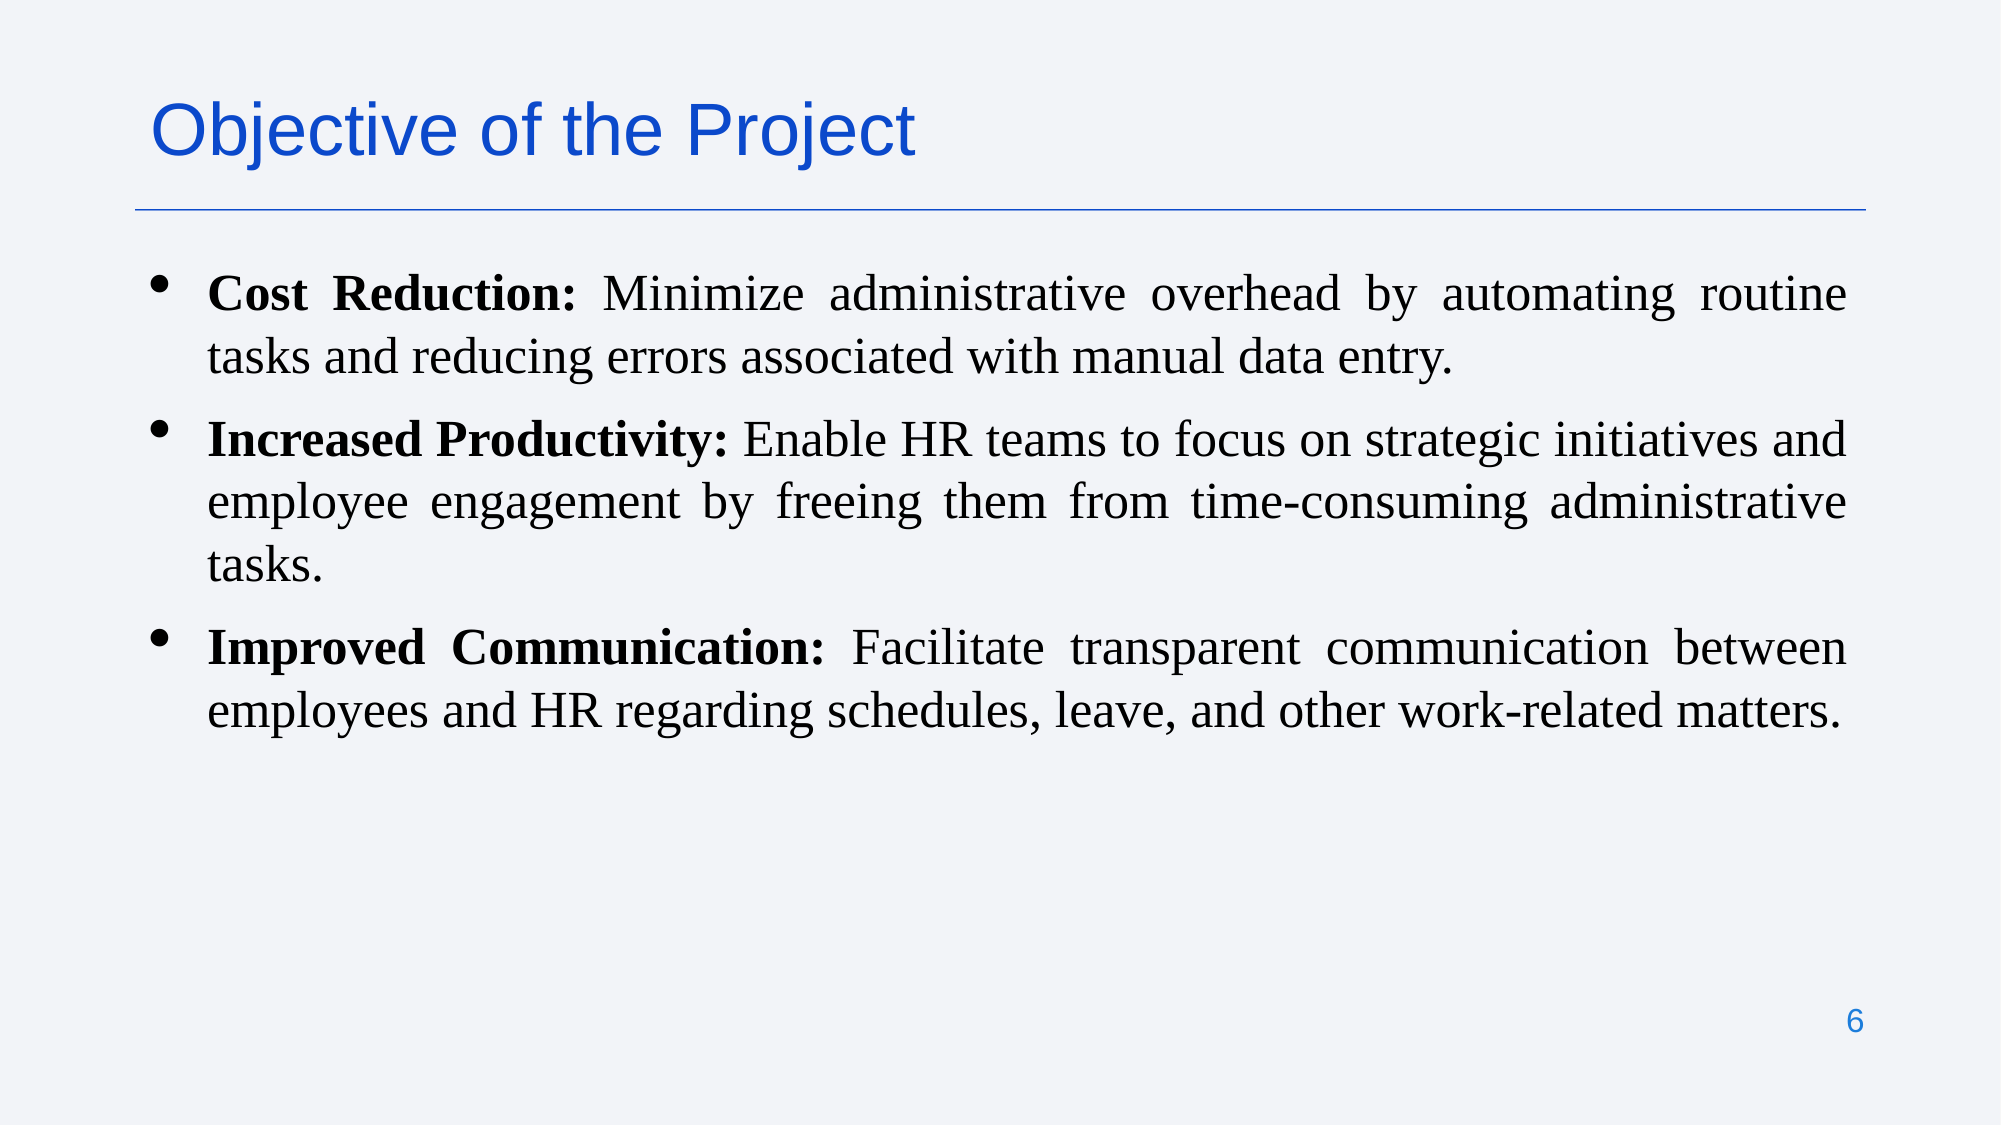

Objective of the Project
Cost Reduction: Minimize administrative overhead by automating routine tasks and reducing errors associated with manual data entry.
Increased Productivity: Enable HR teams to focus on strategic initiatives and employee engagement by freeing them from time-consuming administrative tasks.
Improved Communication: Facilitate transparent communication between employees and HR regarding schedules, leave, and other work-related matters.
6